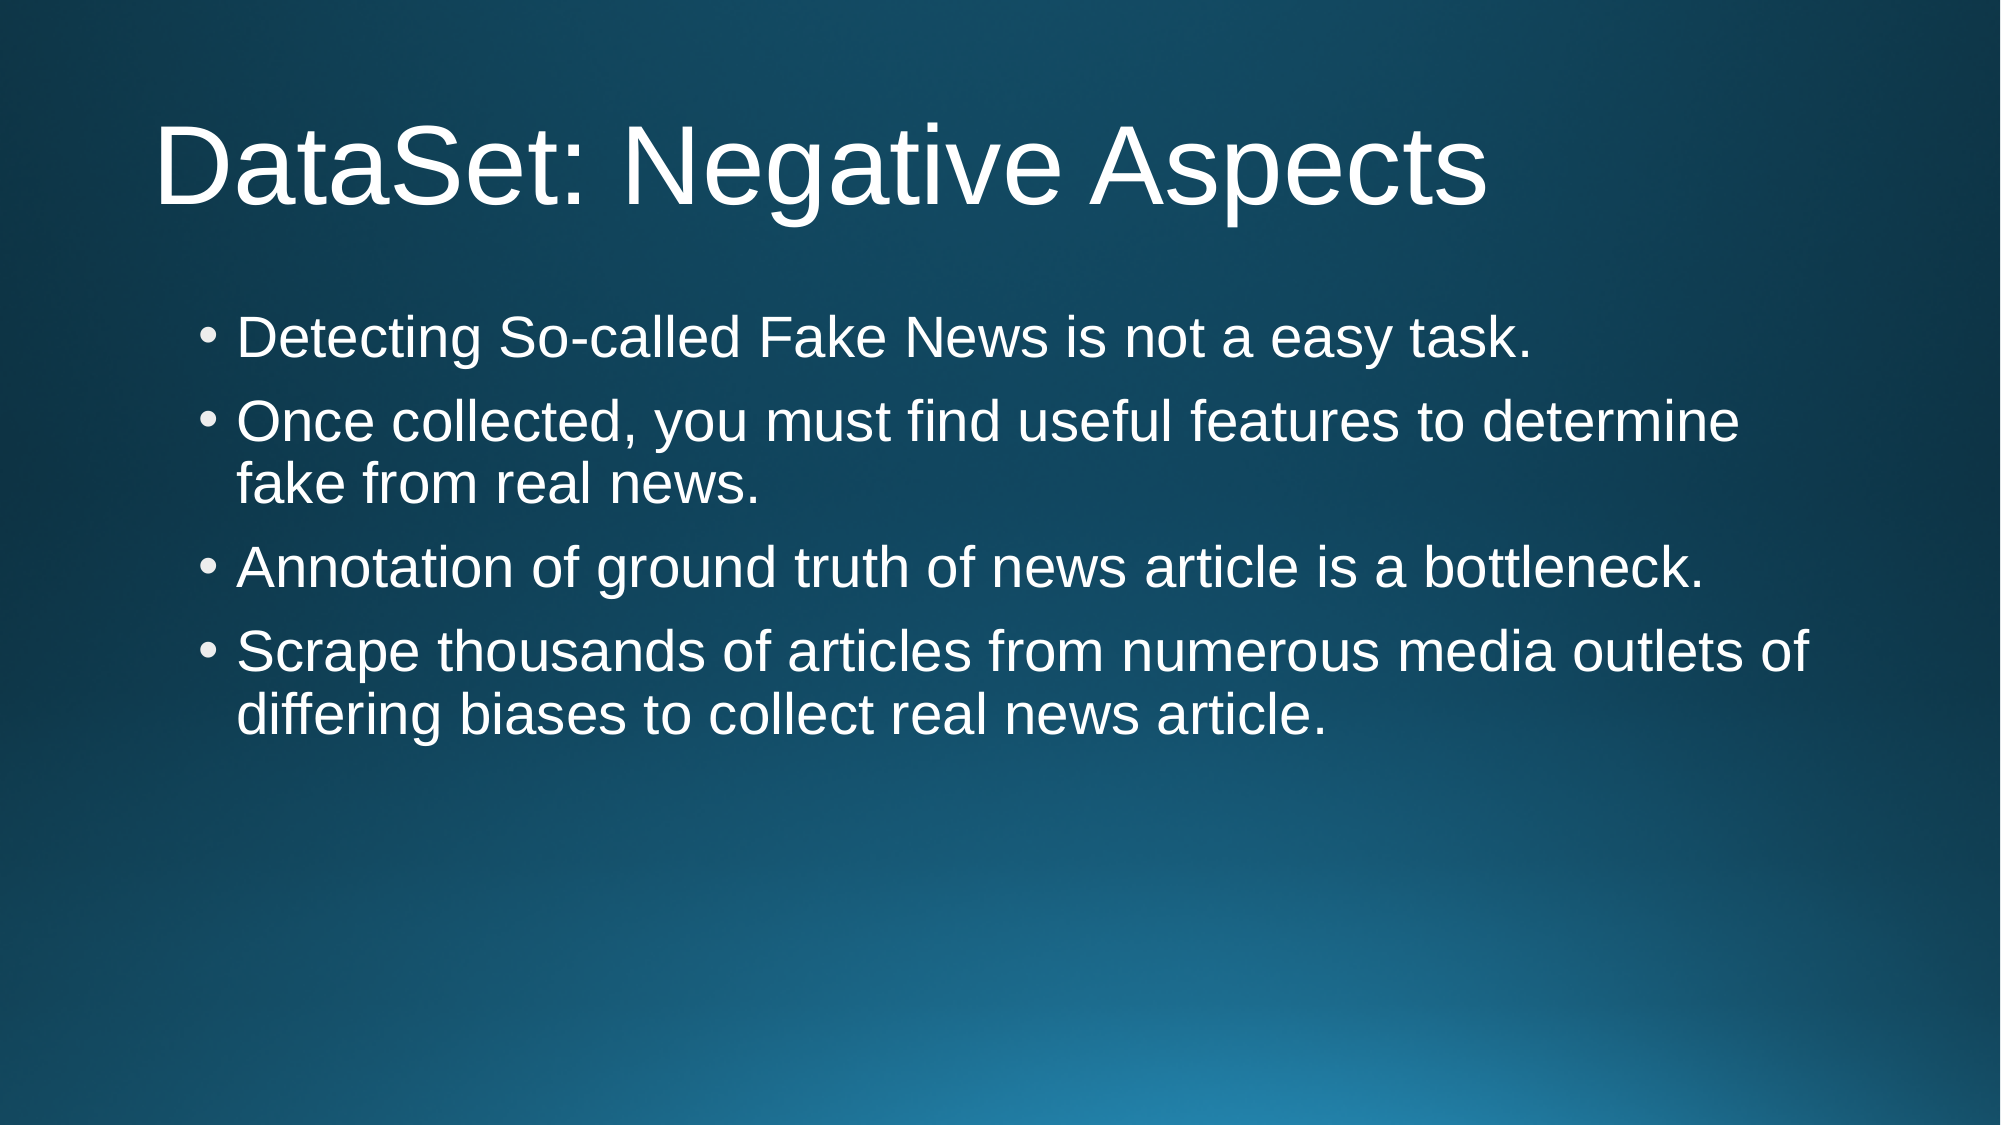

# DataSet: Negative Aspects
Detecting So-called Fake News is not a easy task.
Once collected, you must find useful features to determine fake from real news.
Annotation of ground truth of news article is a bottleneck.
Scrape thousands of articles from numerous media outlets of differing biases to collect real news article.